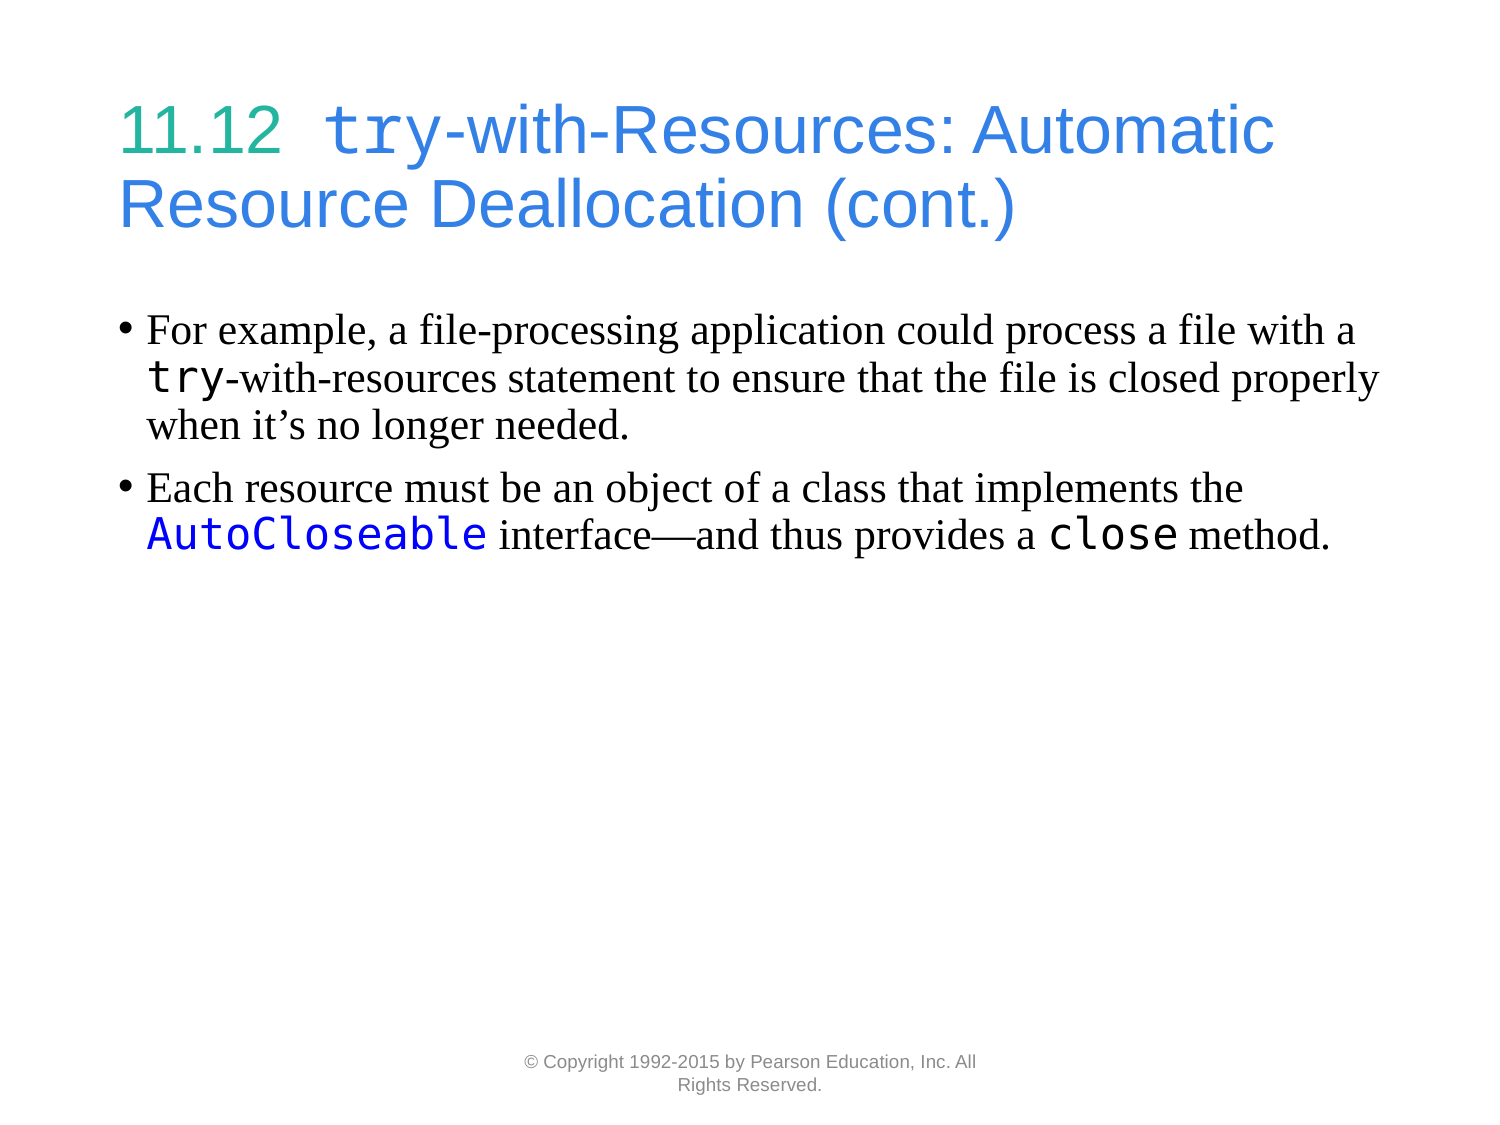

# 11.12  try-with-Resources: Automatic Resource Deallocation (cont.)
For example, a file-processing application could process a file with a try-with-resources statement to ensure that the file is closed properly when it’s no longer needed.
Each resource must be an object of a class that implements the AutoCloseable interface—and thus provides a close method.

© Copyright 1992-2015 by Pearson Education, Inc. All Rights Reserved.